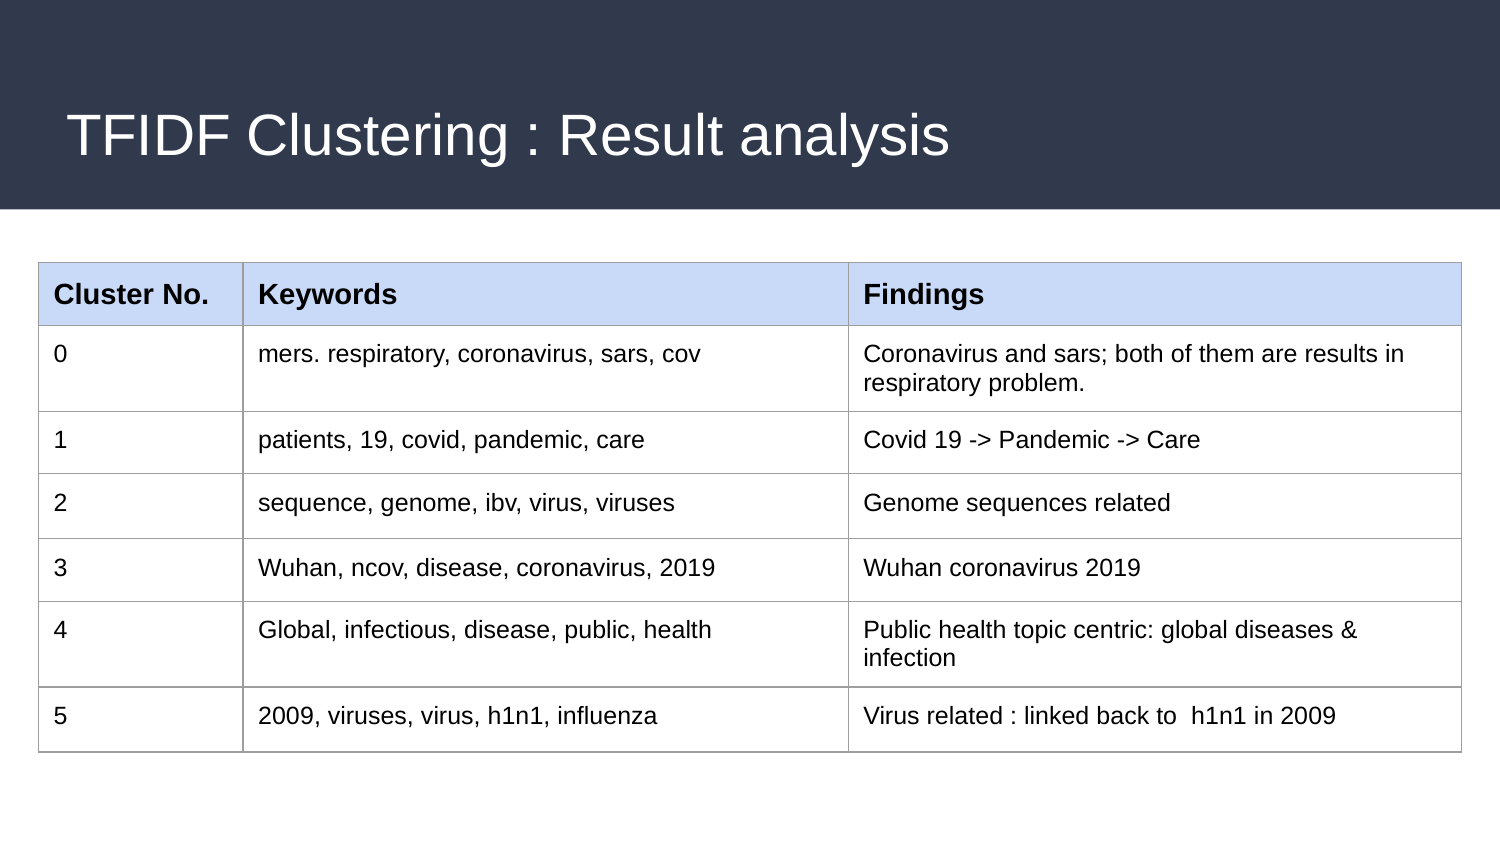

# TFIDF Clustering : Result analysis
| Cluster No. | Keywords | Findings |
| --- | --- | --- |
| 0 | mers. respiratory, coronavirus, sars, cov | Coronavirus and sars; both of them are results in respiratory problem. |
| 1 | patients, 19, covid, pandemic, care | Covid 19 -> Pandemic -> Care |
| 2 | sequence, genome, ibv, virus, viruses | Genome sequences related |
| 3 | Wuhan, ncov, disease, coronavirus, 2019 | Wuhan coronavirus 2019 |
| 4 | Global, infectious, disease, public, health | Public health topic centric: global diseases & infection |
| 5 | 2009, viruses, virus, h1n1, influenza | Virus related : linked back to h1n1 in 2009 |